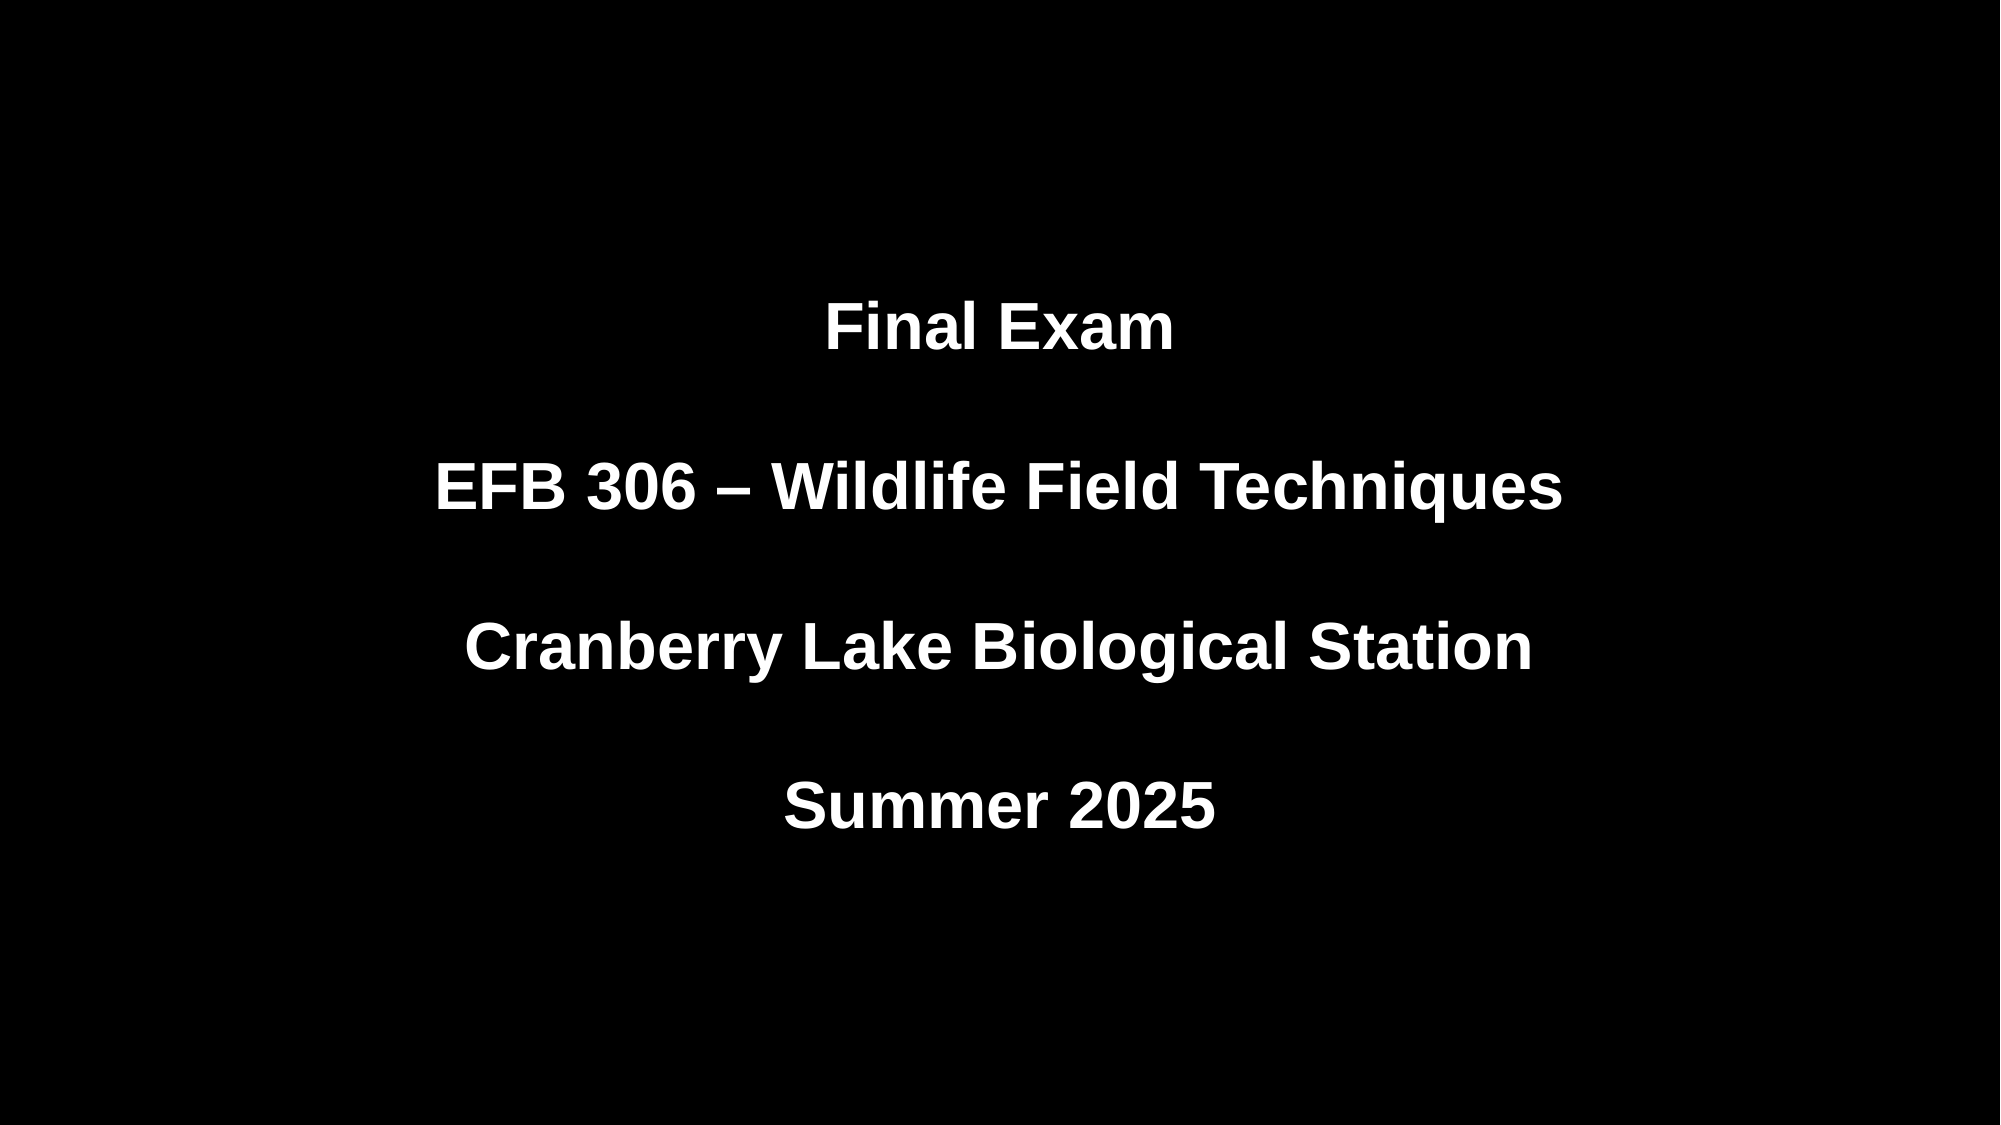

Final Exam

EFB 306 – Wildlife Field Techniques

Cranberry Lake Biological Station

Summer 2025